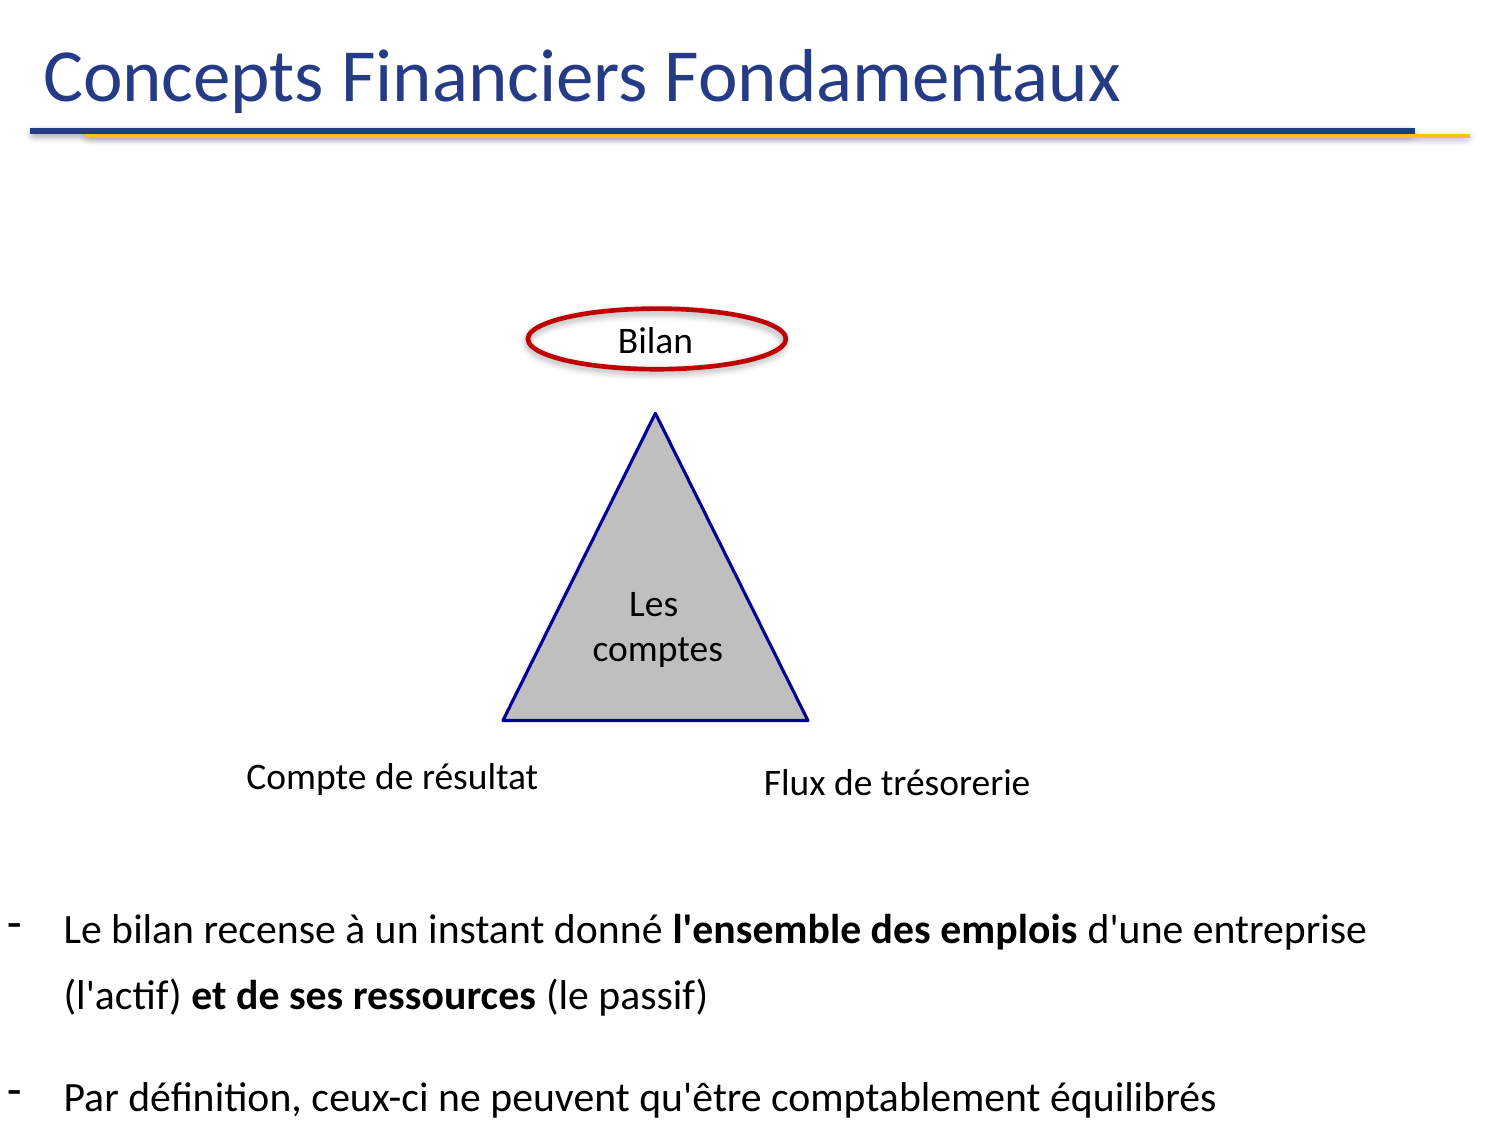

# Concepts Financiers Fondamentaux

Bilan

Compte de résultat
Flux de trésorerie
Les
comptes
Le bilan recense à un instant donné l'ensemble des emplois d'une entreprise (l'actif) et de ses ressources (le passif)
Par définition, ceux-ci ne peuvent qu'être comptablement équilibrés